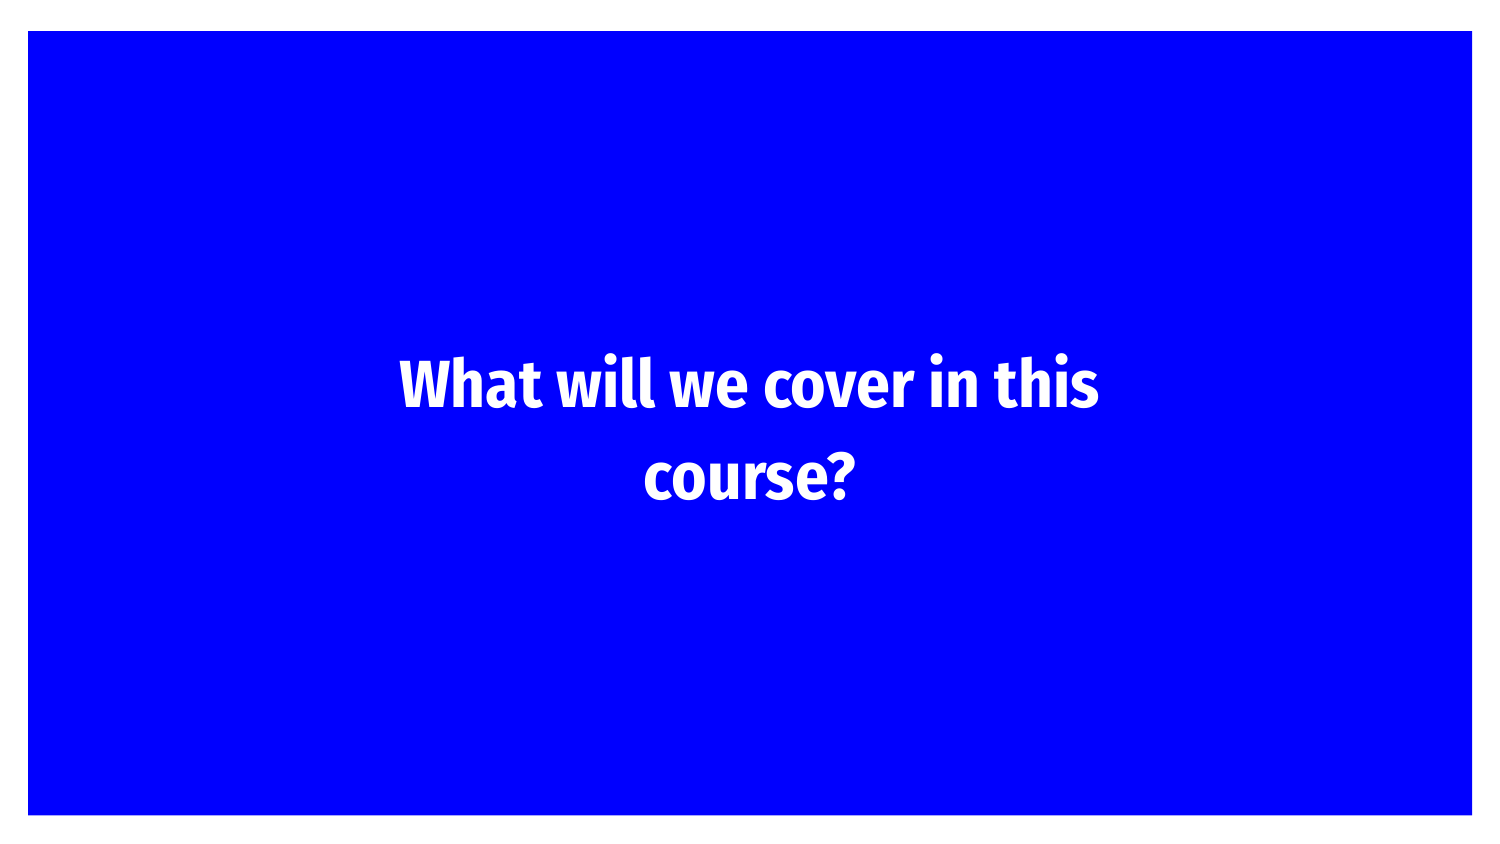

What will we cover in this course?